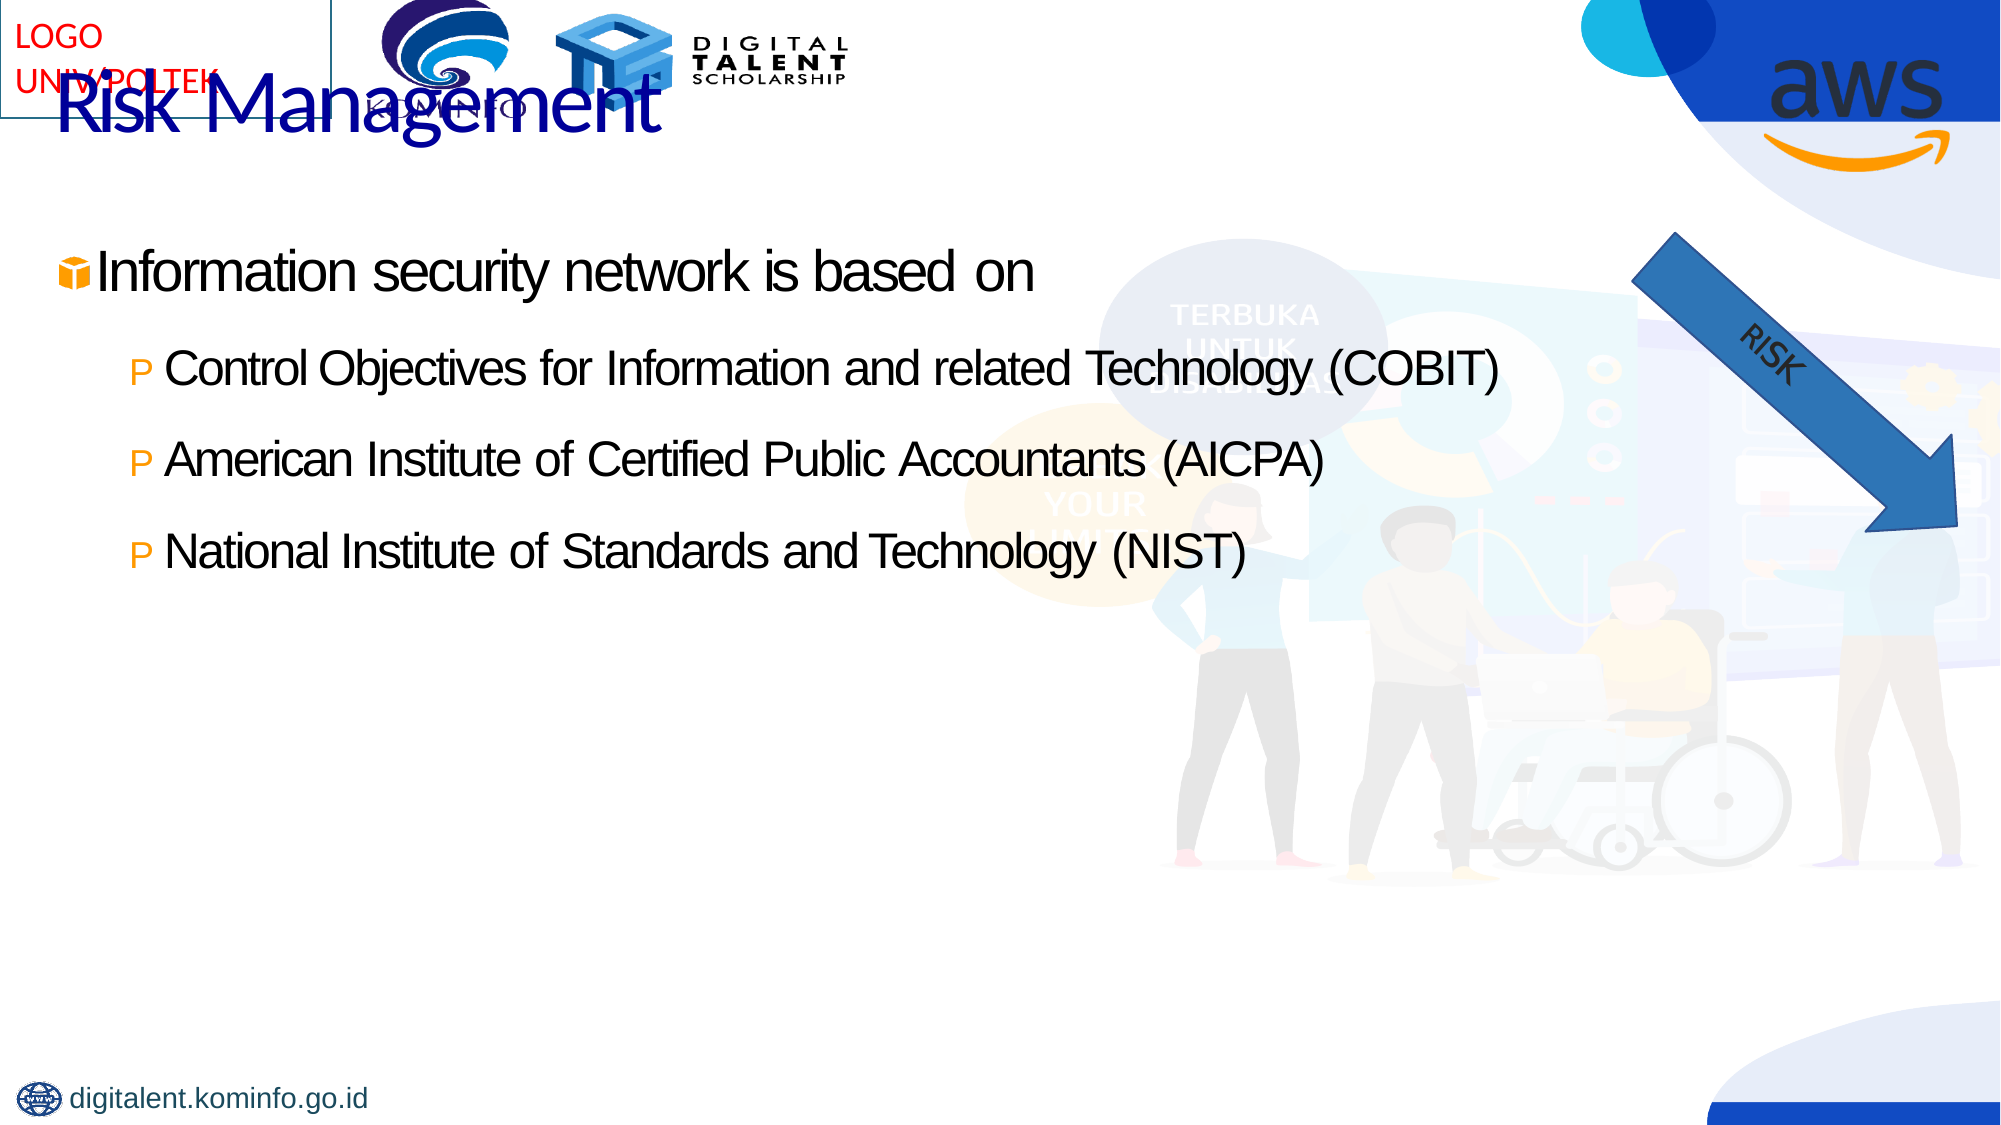

# Risk Management

Information security network is based on
P Control Objectives for Information and related Technology (COBIT)
P American Institute of Certified Public Accountants (AICPA)
P National Institute of Standards and Technology (NIST)

RISK